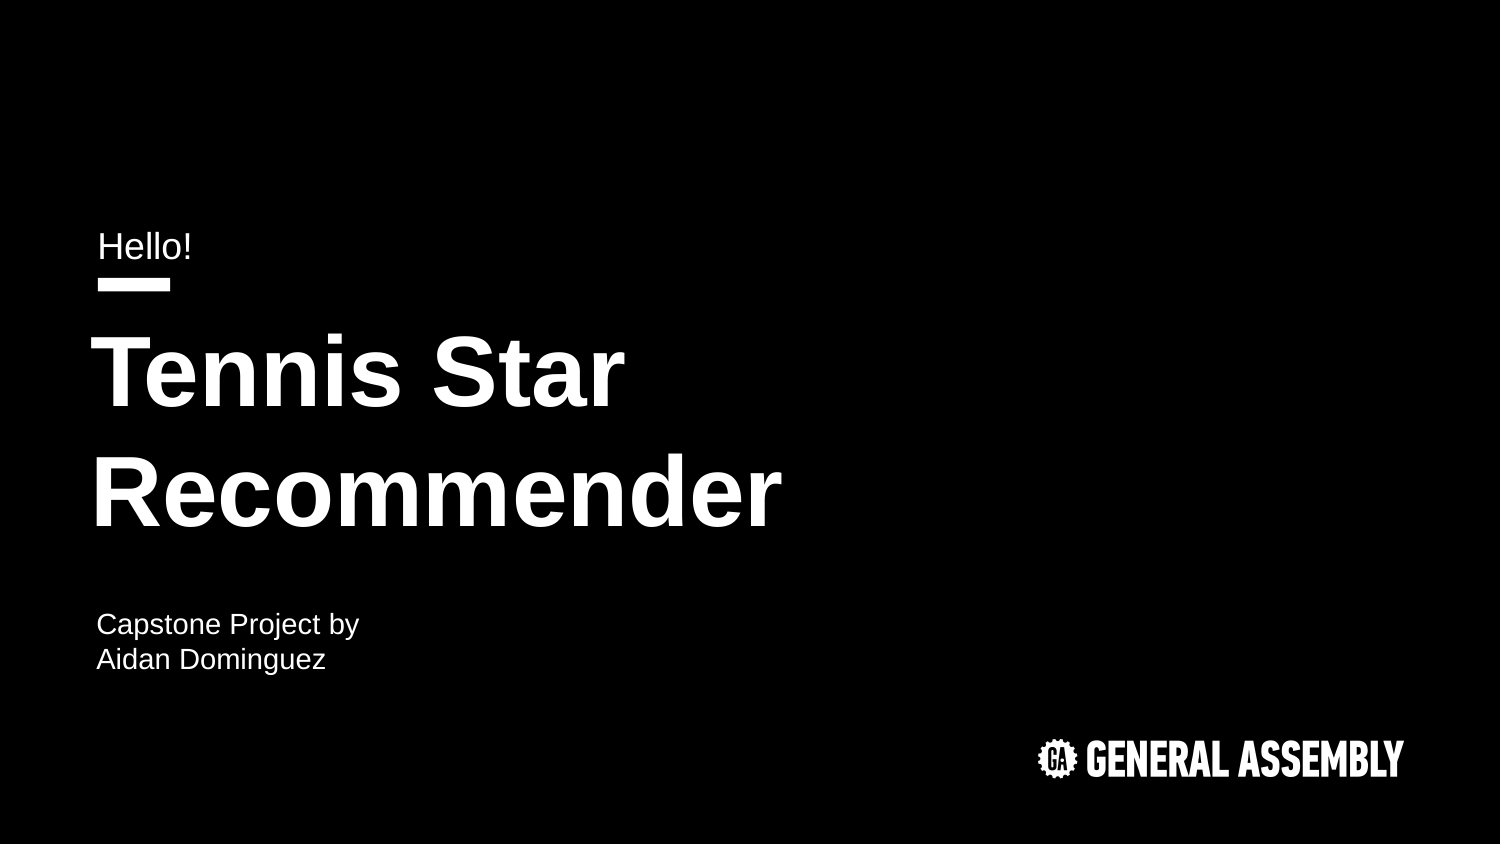

Hello!
# Tennis Star Recommender
Capstone Project by
Aidan Dominguez